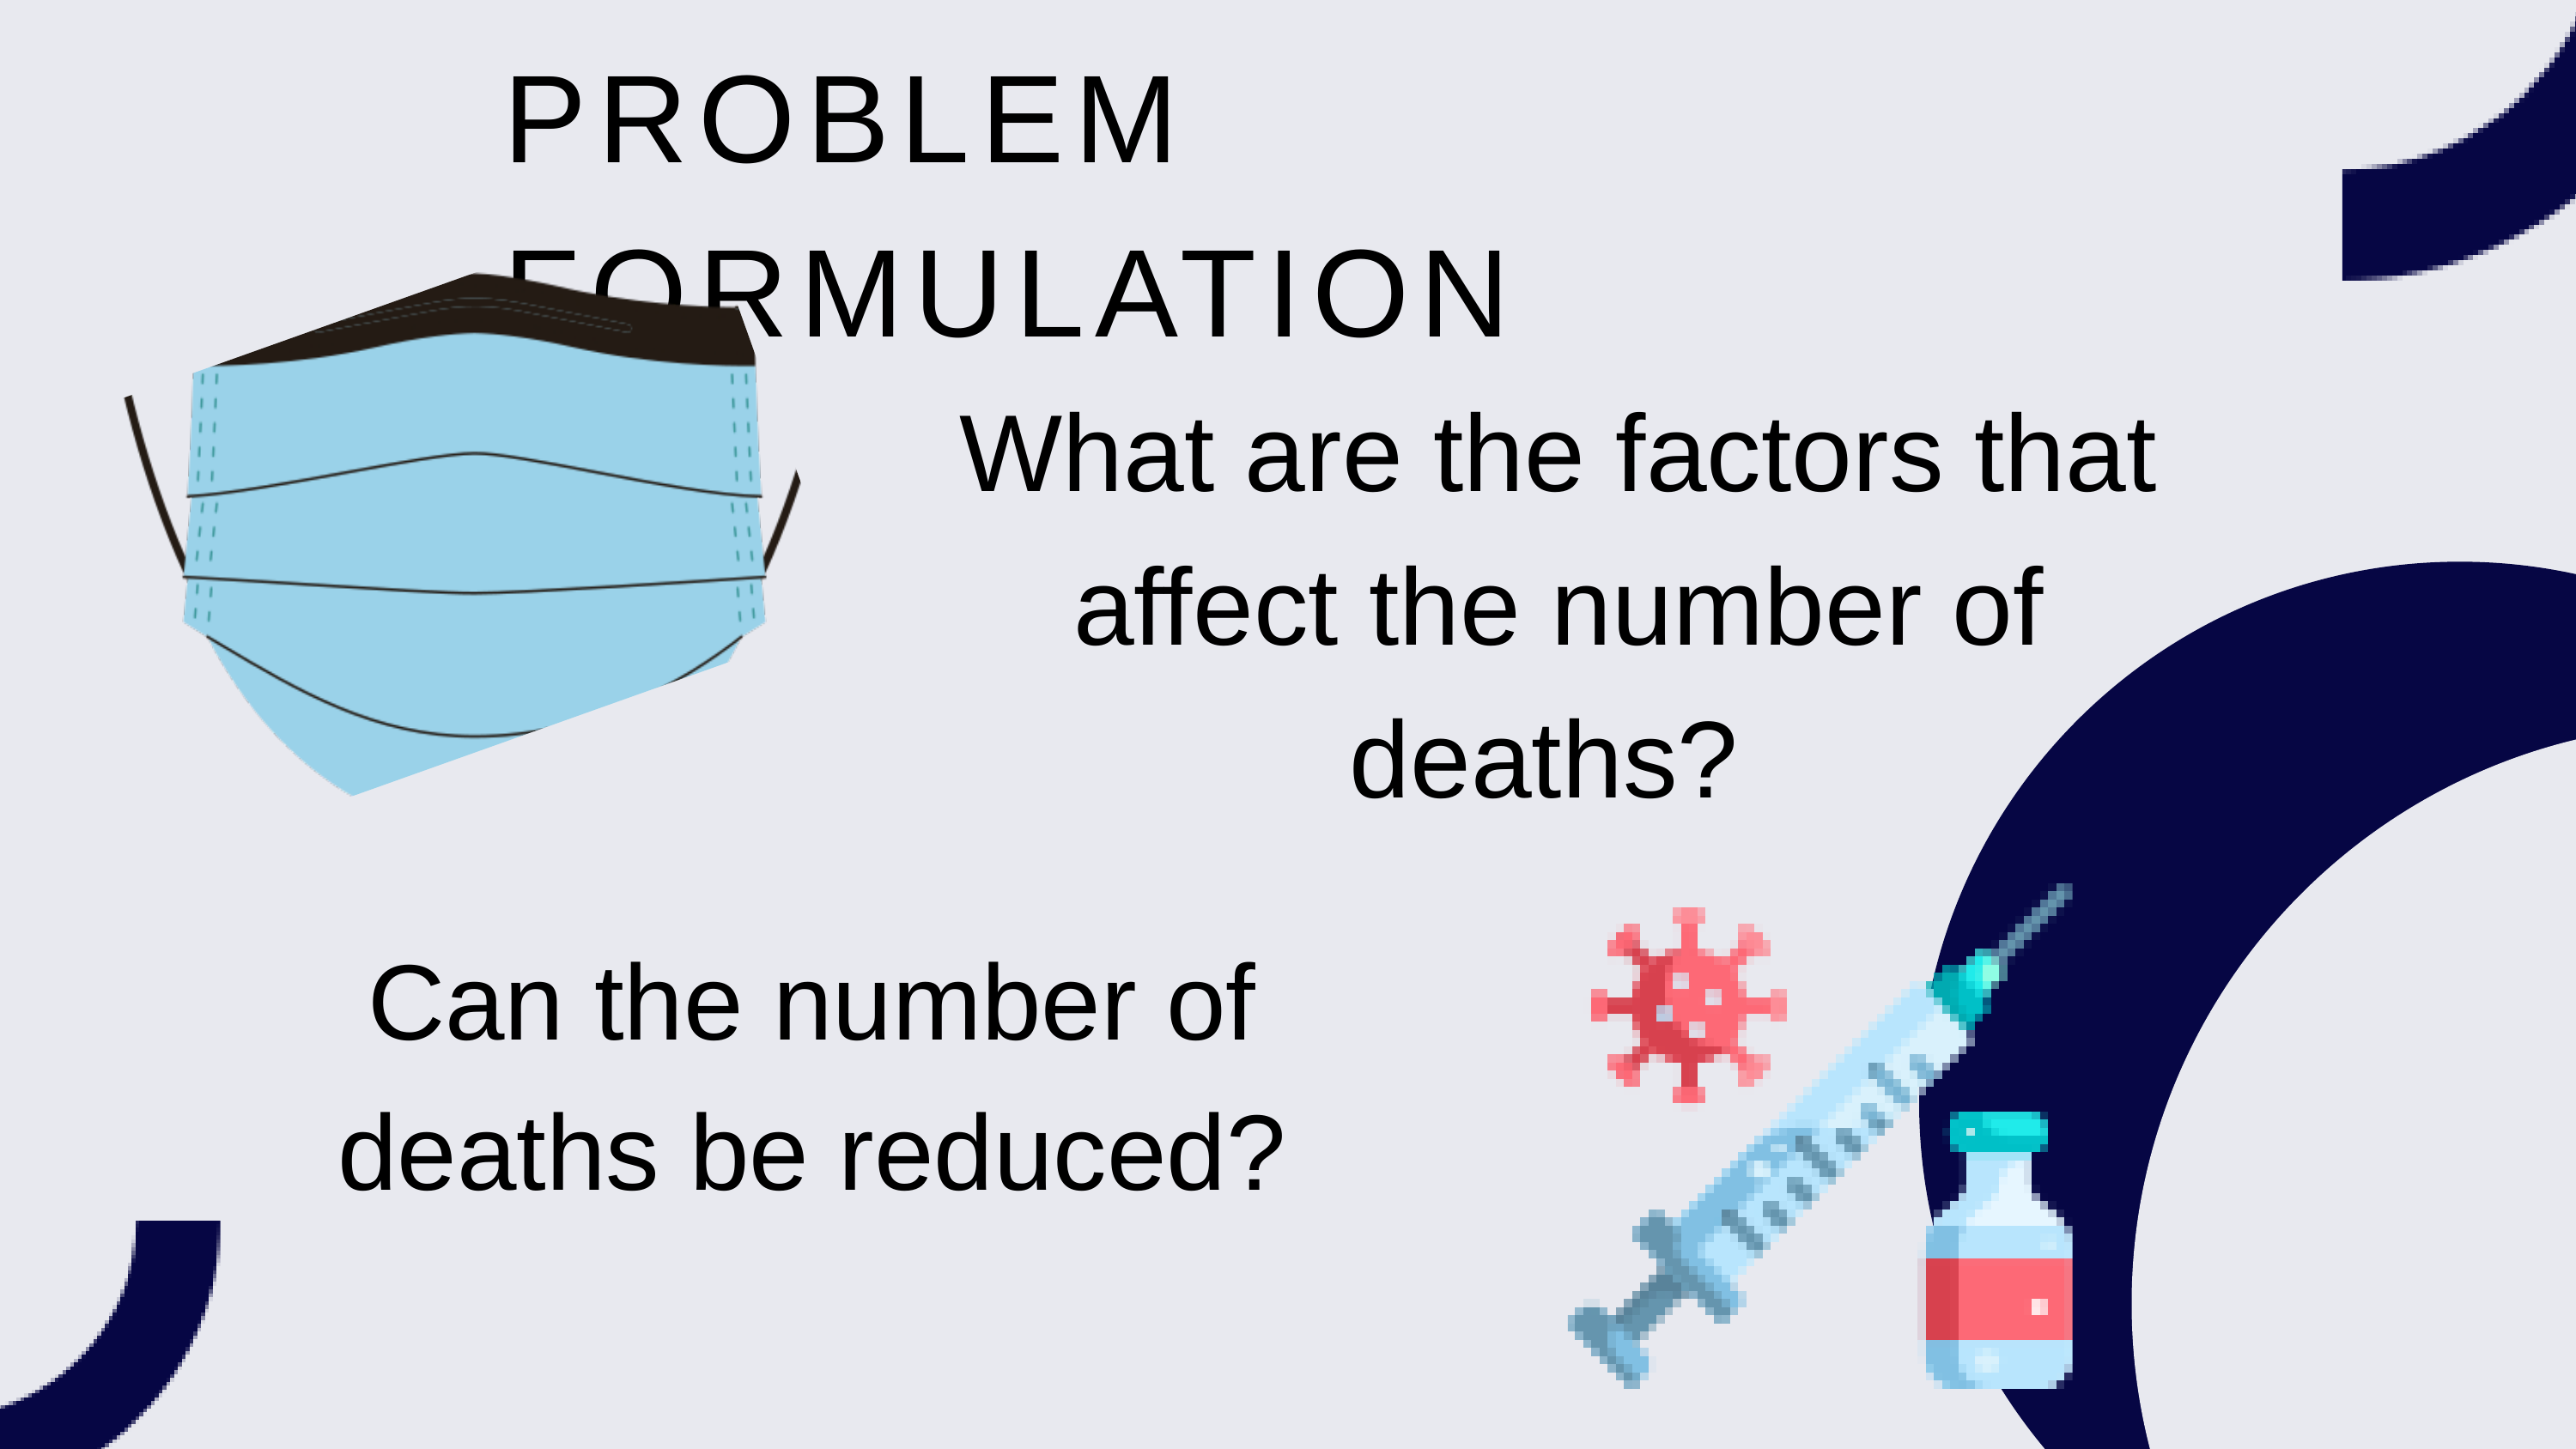

PROBLEM FORMULATION

What are the factors that affect the number of deaths?

Can the number of deaths be reduced?